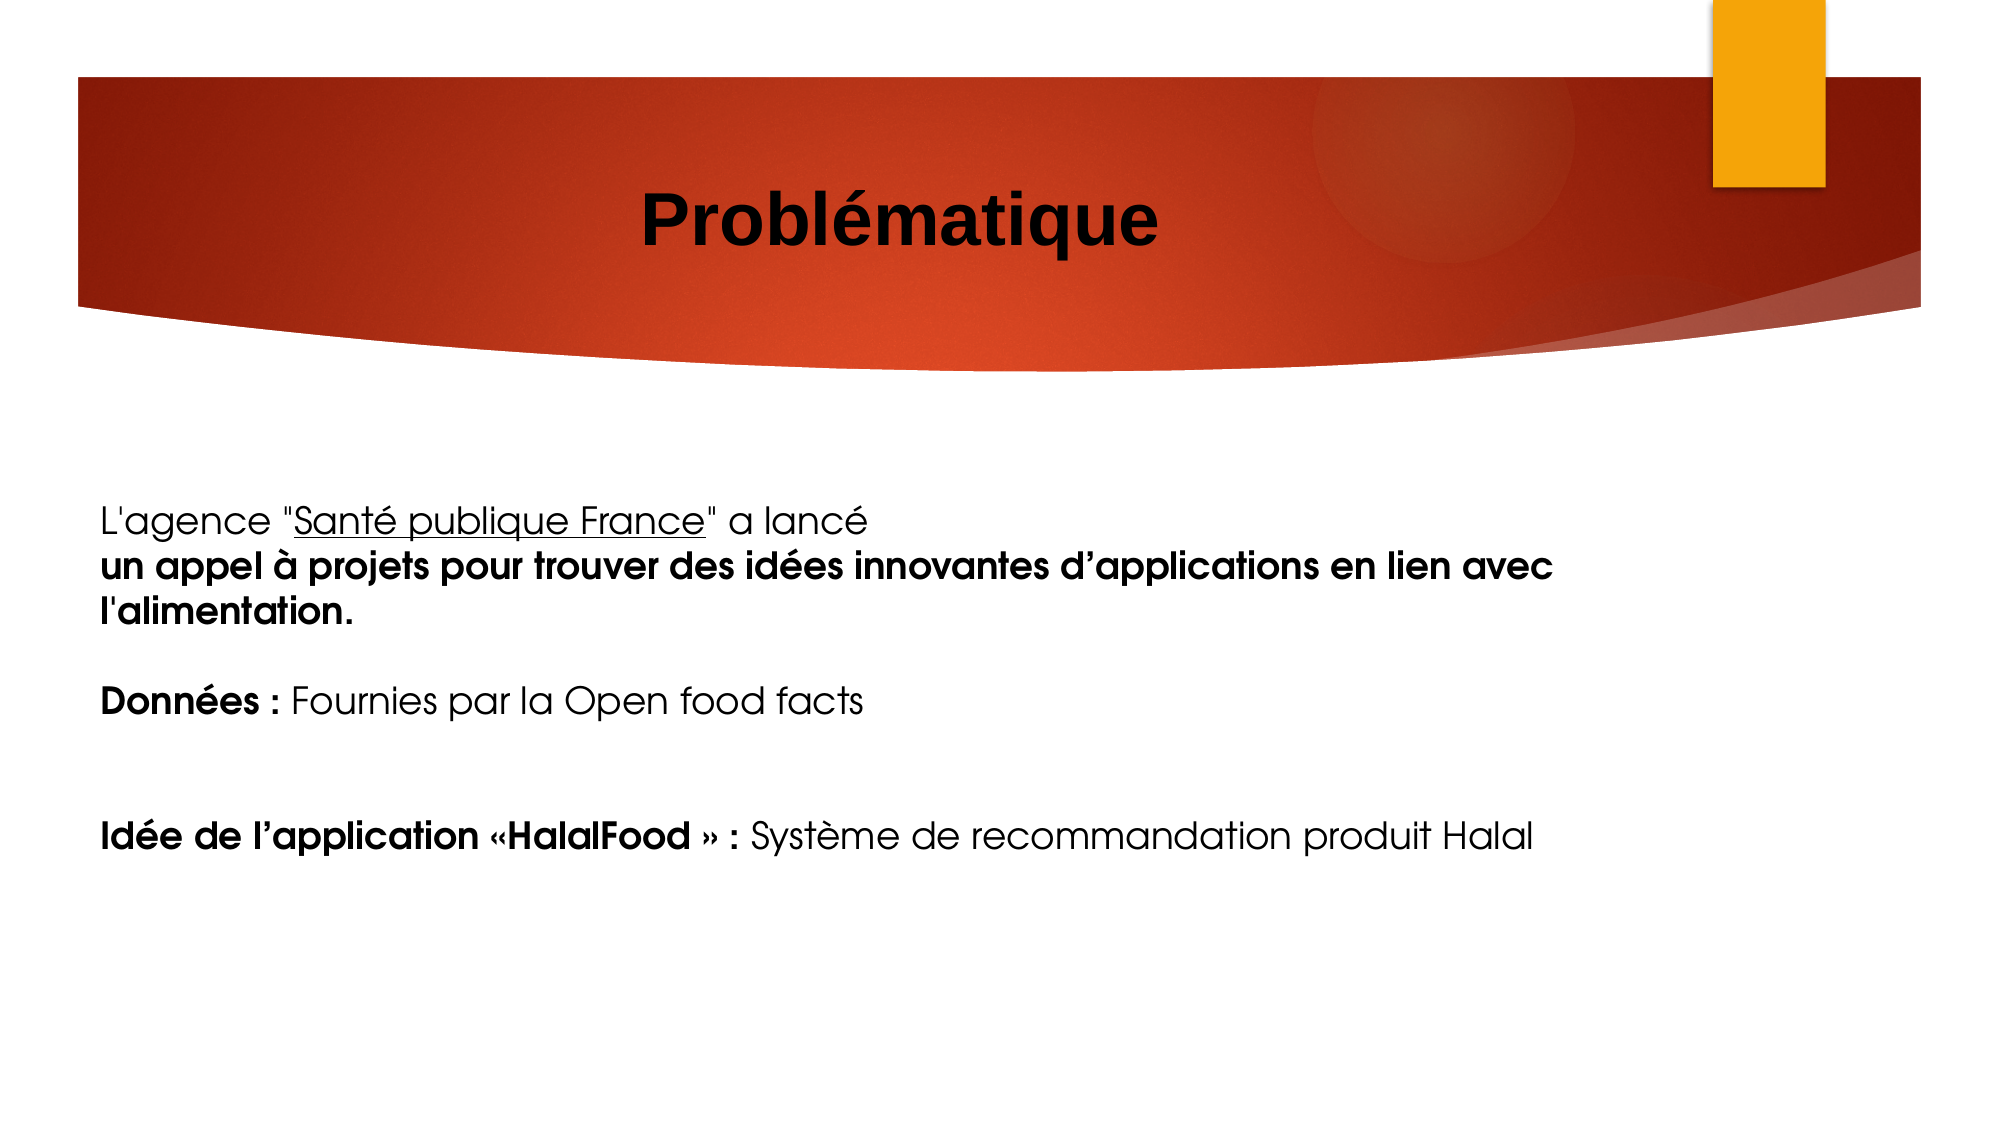

# Problématique
L'agence "Santé publique France" a lancé
un appel à projets pour trouver des idées innovantes d’applications en lien avec l'alimentation.

Données : Fournies par la Open food facts

Idée de l’application «HalalFood » : Système de recommandation produit Halal